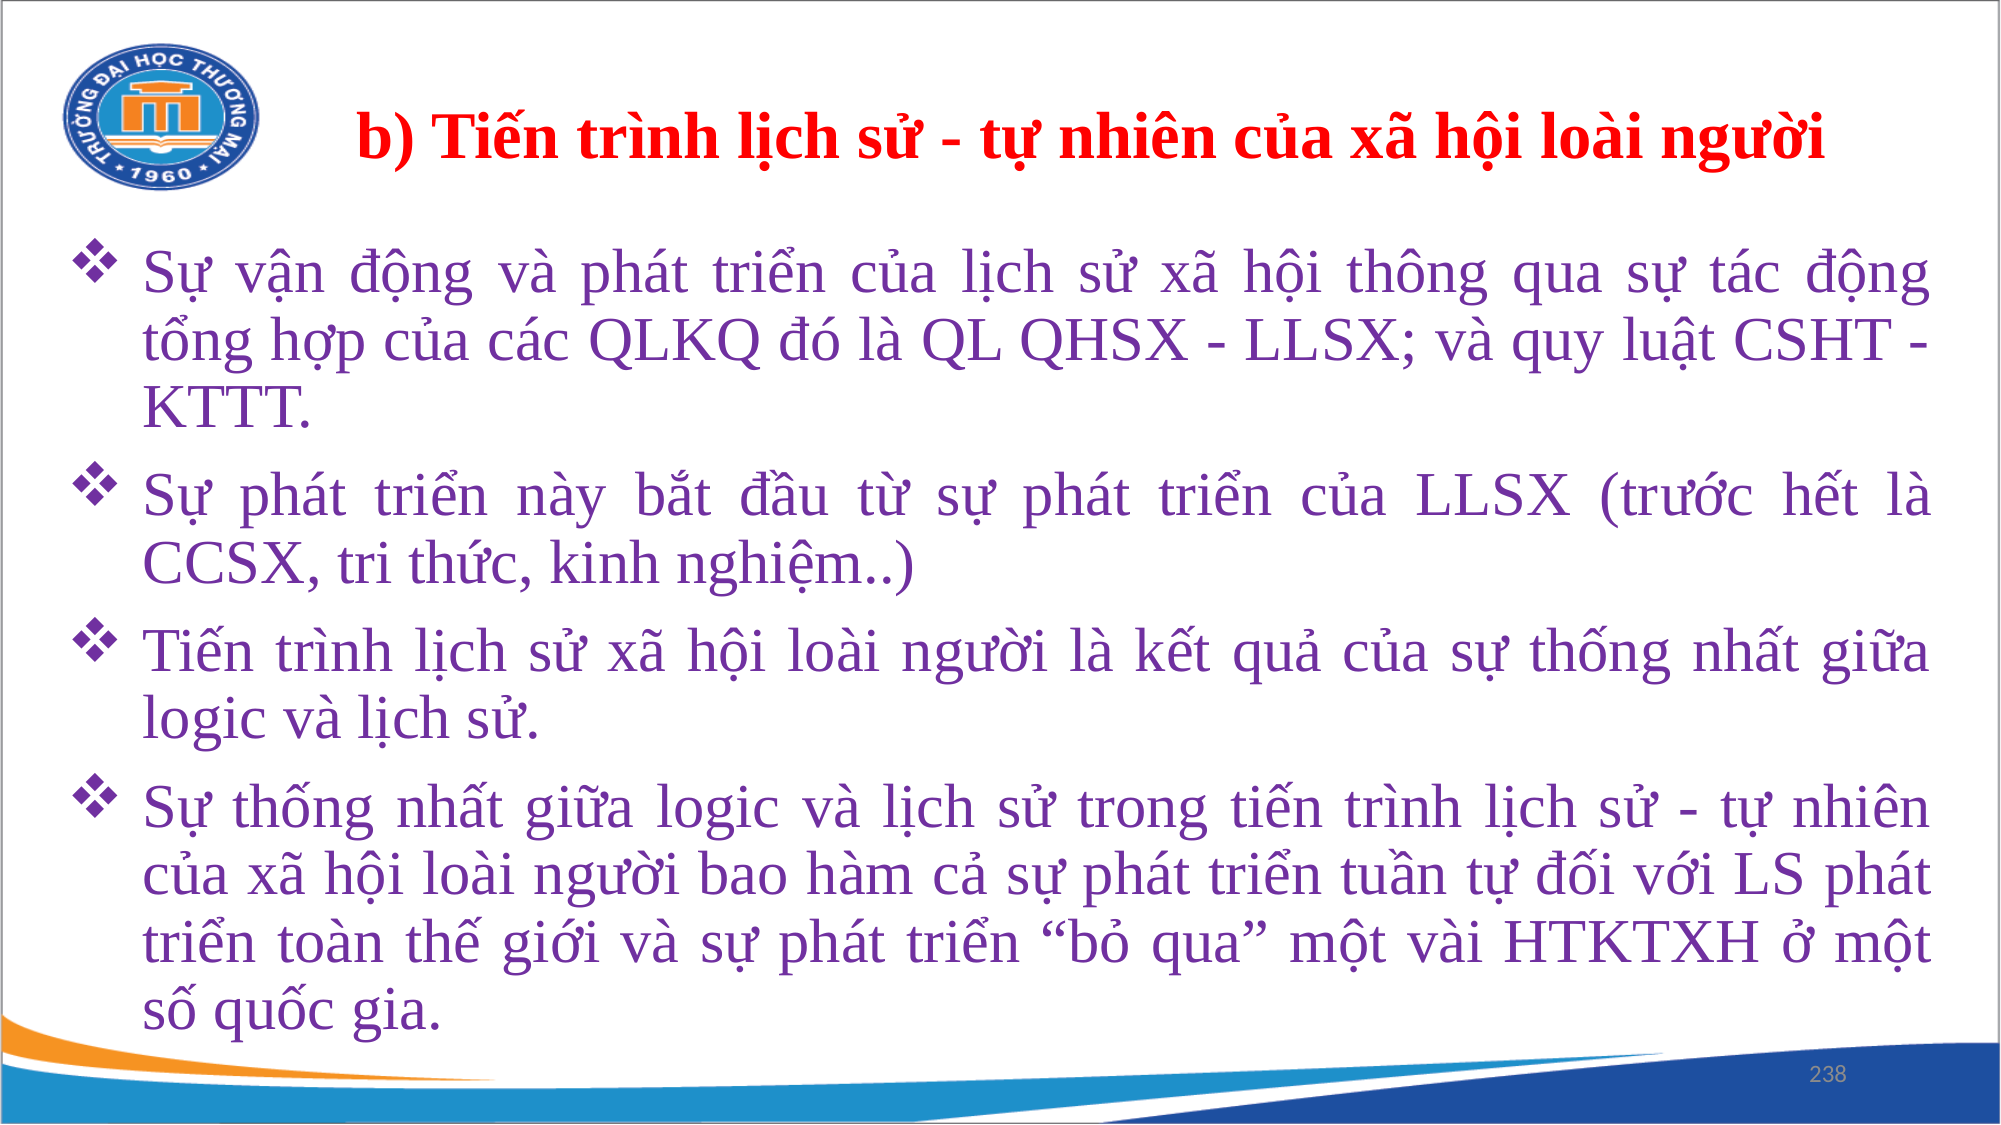

b) Tiến trình lịch sử - tự nhiên của xã hội loài người
Sự vận động và phát triển của lịch sử xã hội thông qua sự tác động tổng hợp của các QLKQ đó là QL QHSX - LLSX; và quy luật CSHT - KTTT.
Sự phát triển này bắt đầu từ sự phát triển của LLSX (trước hết là CCSX, tri thức, kinh nghiệm..)
Tiến trình lịch sử xã hội loài người là kết quả của sự thống nhất giữa logic và lịch sử.
Sự thống nhất giữa logic và lịch sử trong tiến trình lịch sử - tự nhiên của xã hội loài người bao hàm cả sự phát triển tuần tự đối với LS phát triển toàn thế giới và sự phát triển “bỏ qua” một vài HTKTXH ở một số quốc gia.

238